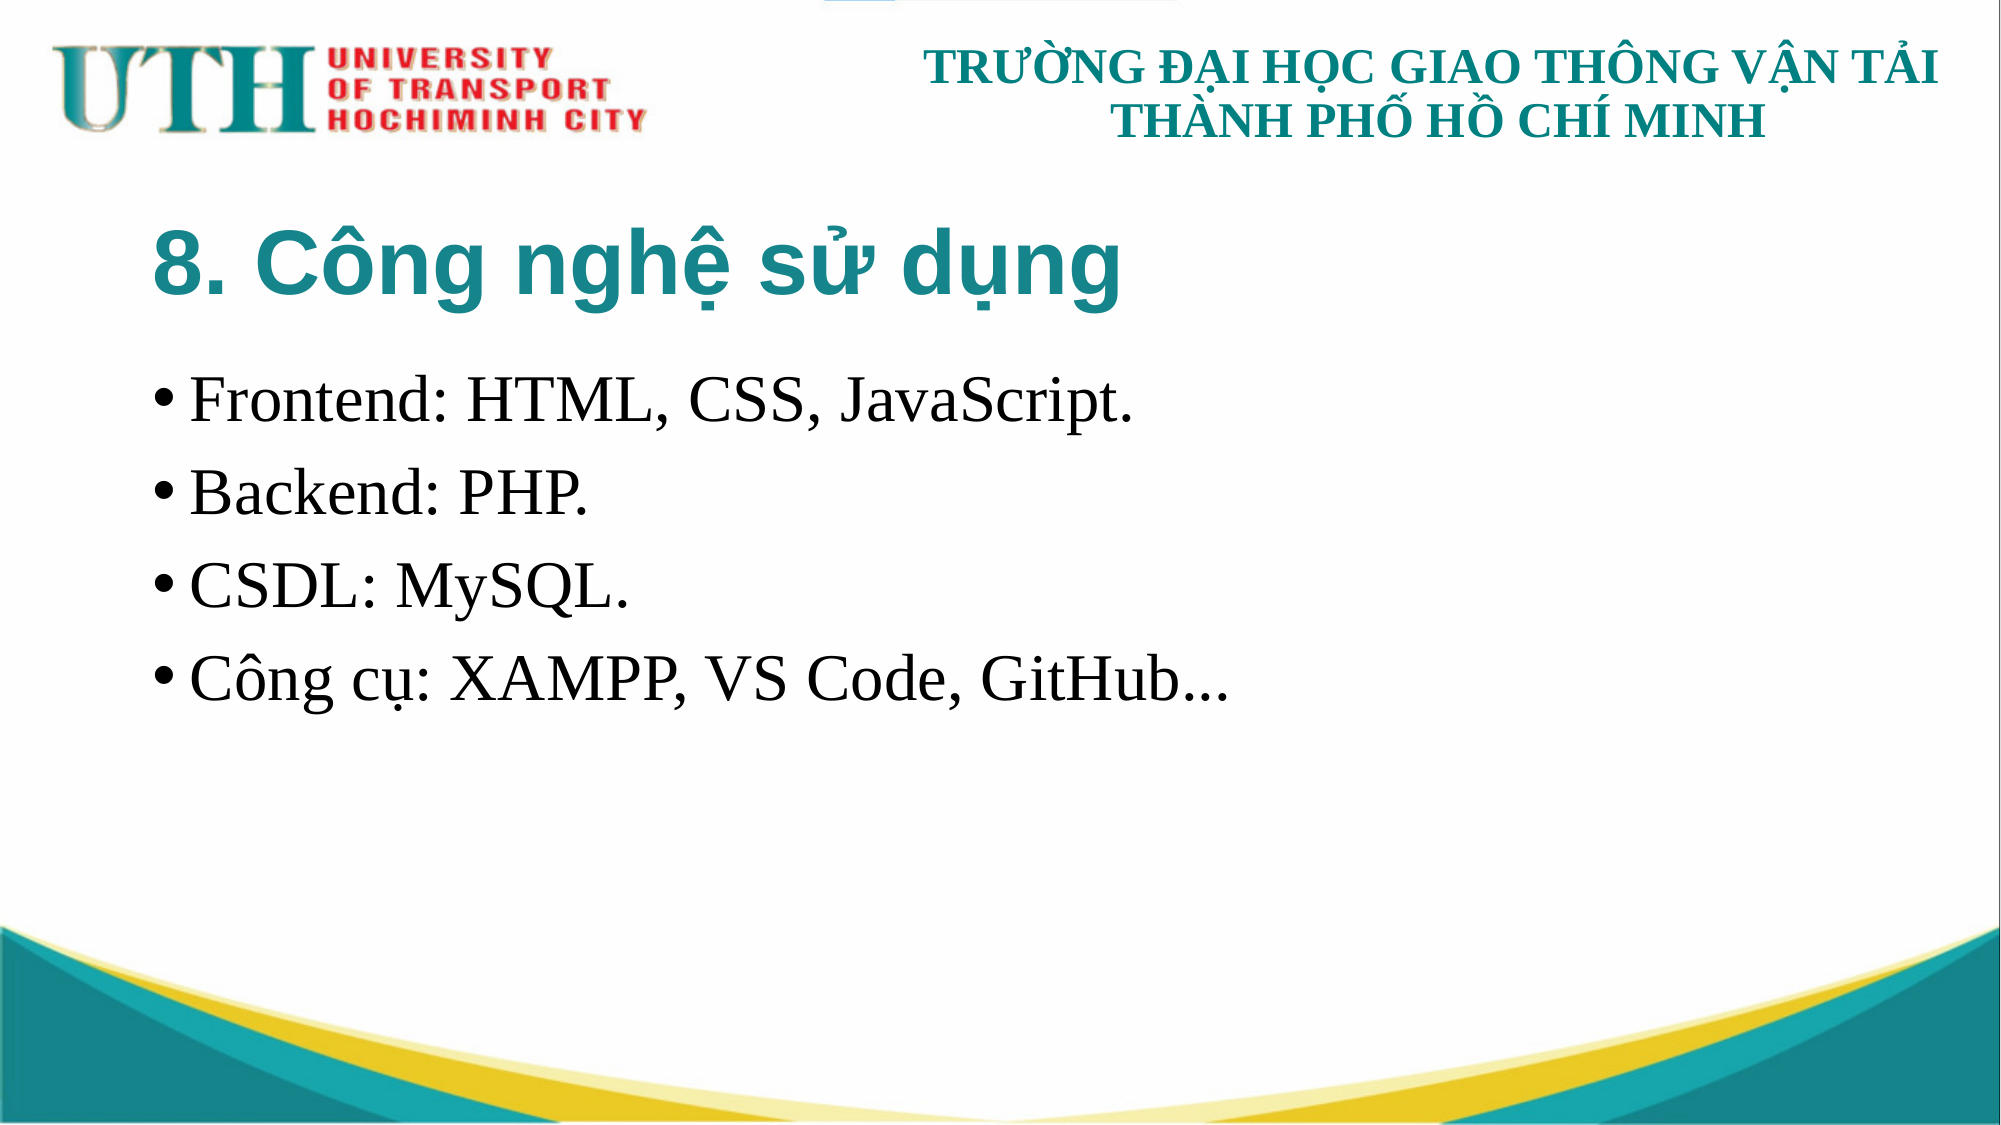

# 8. Công nghệ sử dụng
Frontend: HTML, CSS, JavaScript.
Backend: PHP.
CSDL: MySQL.
Công cụ: XAMPP, VS Code, GitHub...